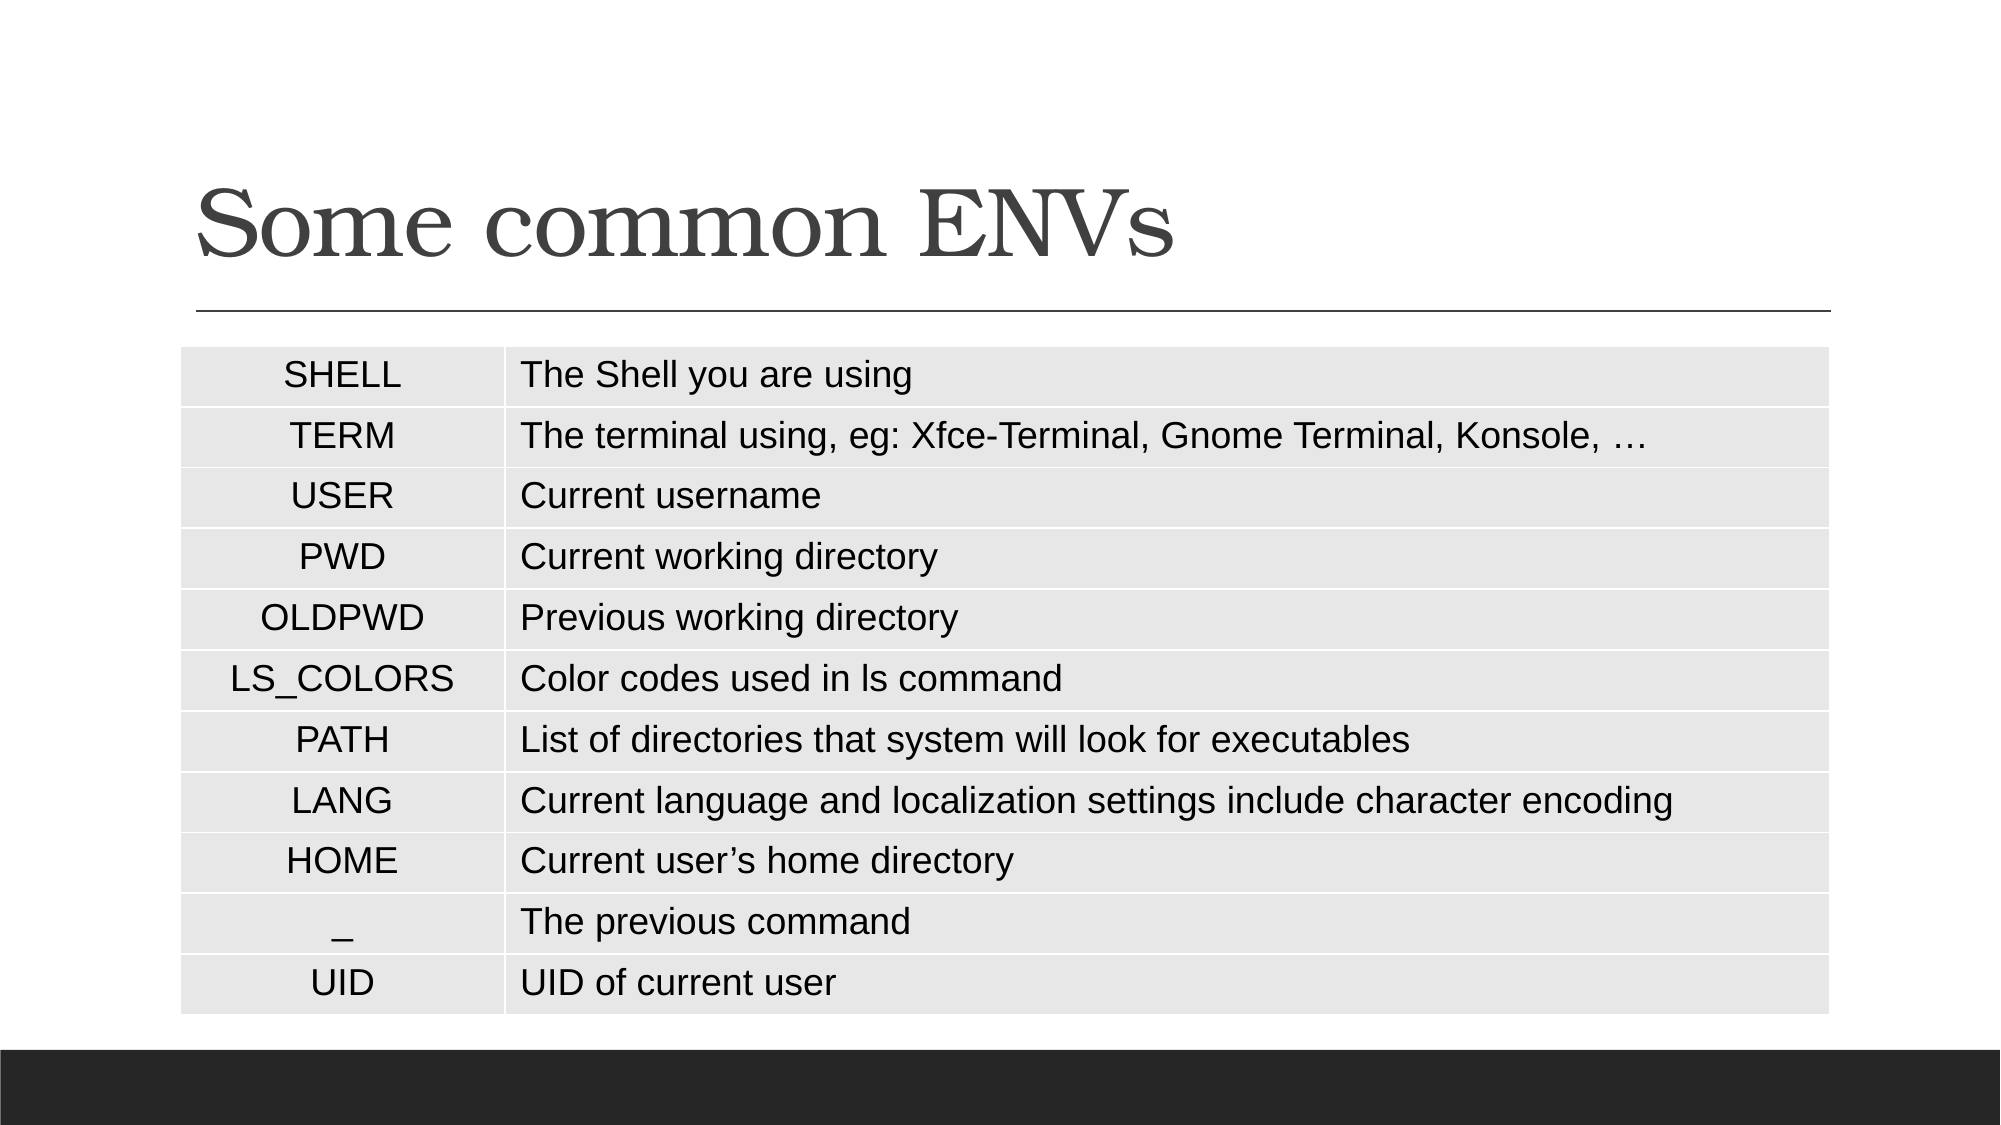

# Some common ENVs
| SHELL | The Shell you are using |
| --- | --- |
| TERM | The terminal using, eg: Xfce-Terminal, Gnome Terminal, Konsole, … |
| USER | Current username |
| PWD | Current working directory |
| OLDPWD | Previous working directory |
| LS\_COLORS | Color codes used in ls command |
| PATH | List of directories that system will look for executables |
| LANG | Current language and localization settings include character encoding |
| HOME | Current user’s home directory |
| \_ | The previous command |
| UID | UID of current user |